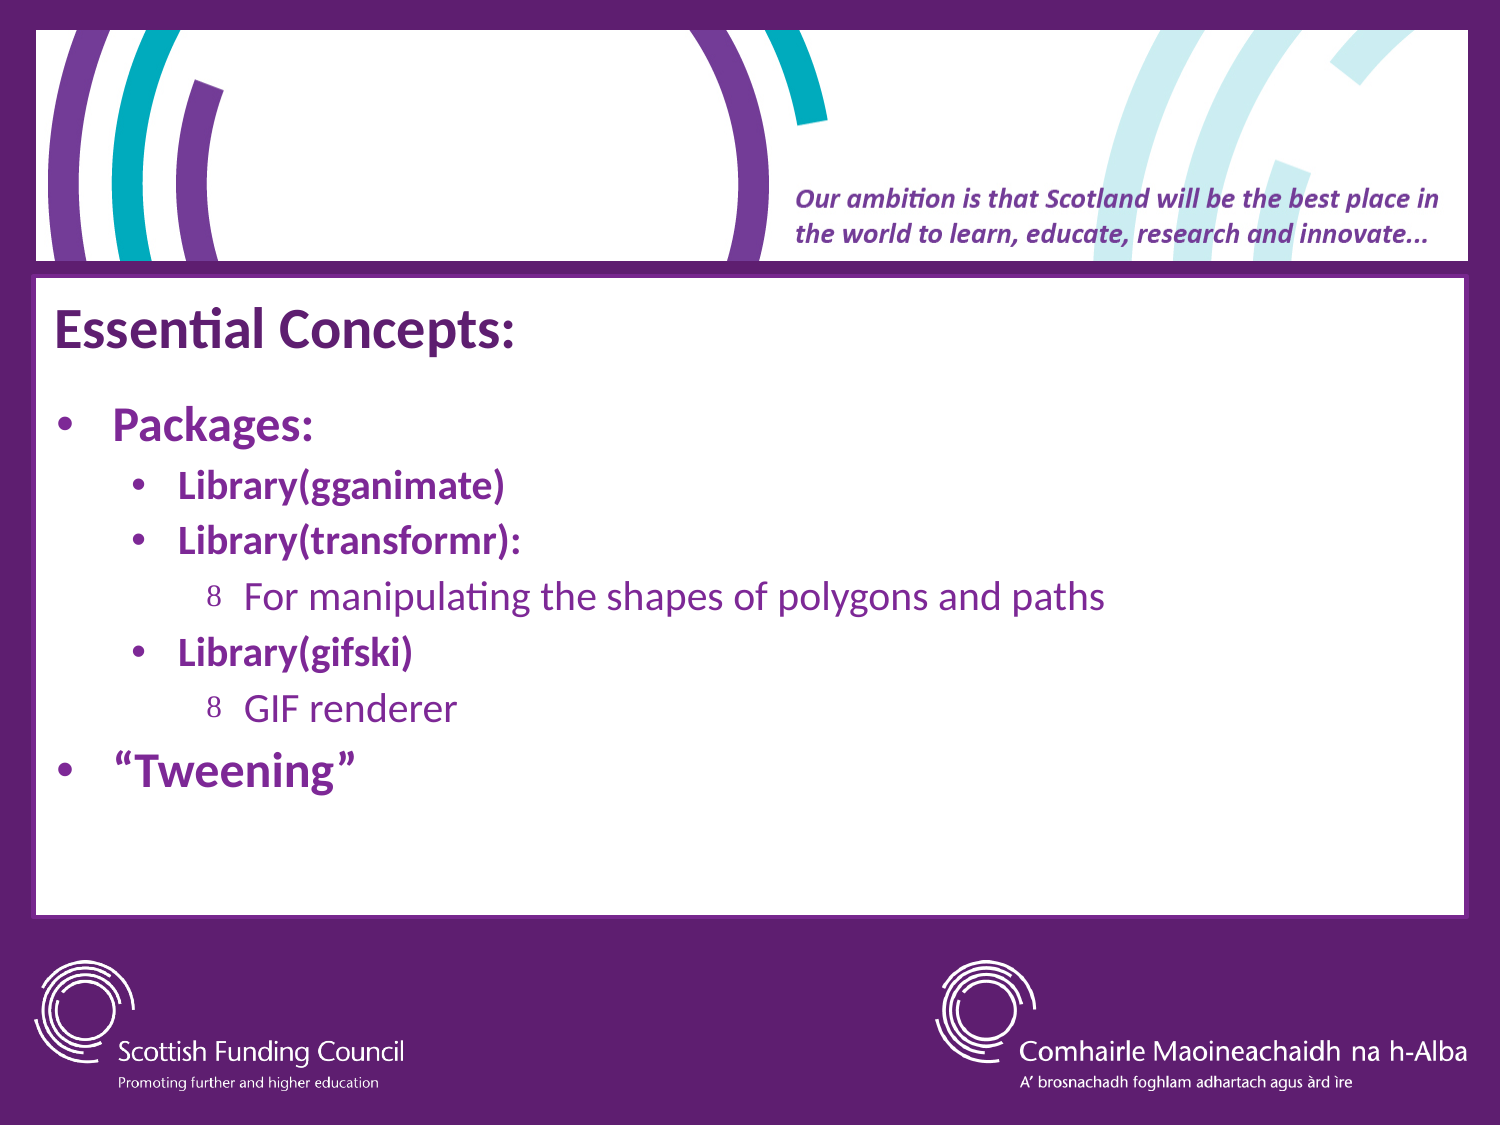

# Essential Concepts:
Packages:
Library(gganimate)
Library(transformr):
For manipulating the shapes of polygons and paths
Library(gifski)
GIF renderer
“Tweening”